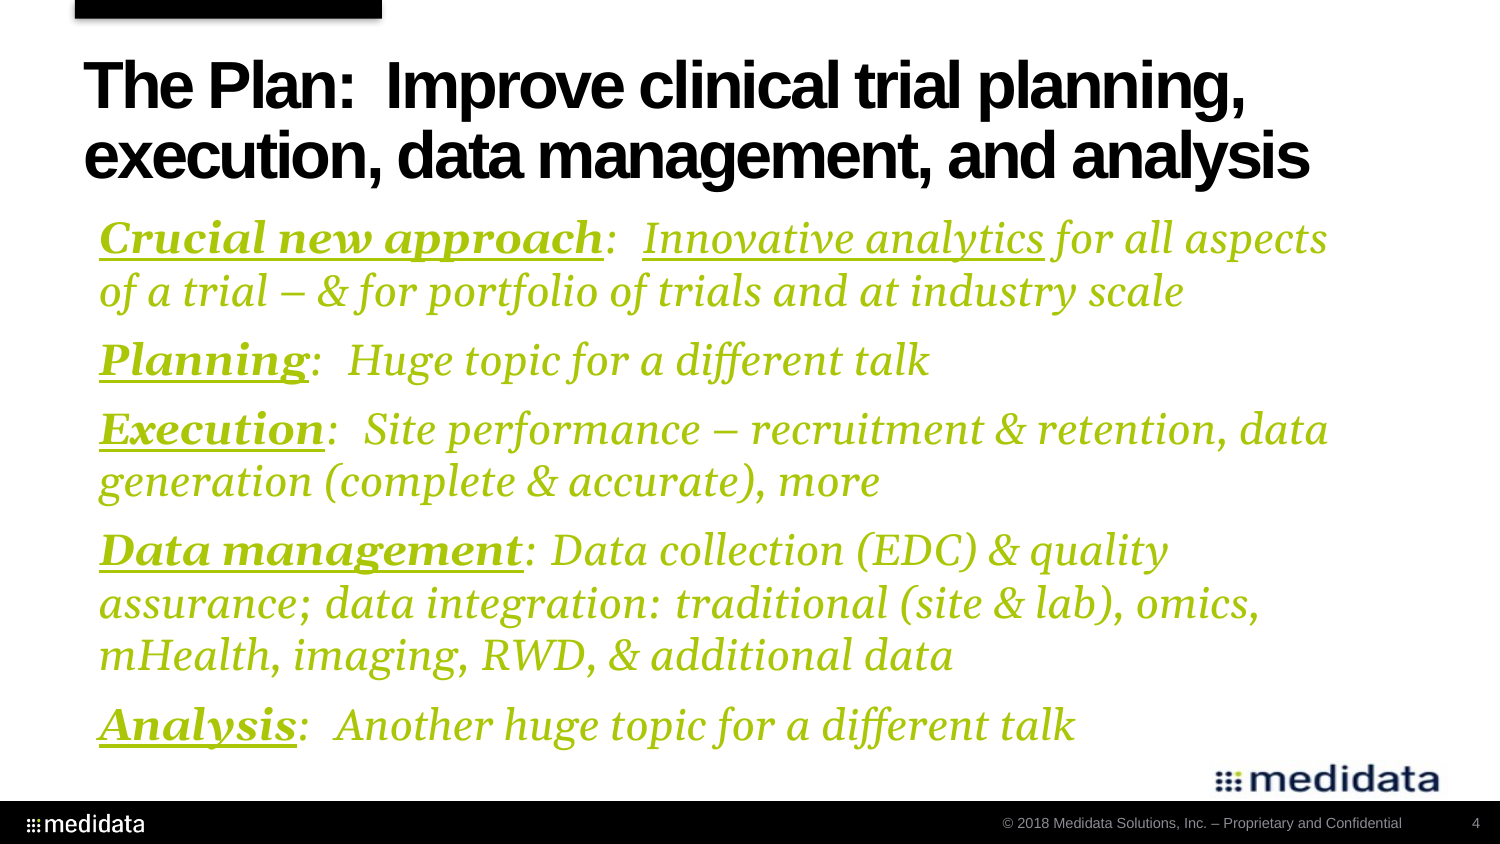

# The Plan:  Improve clinical trial planning, execution, data management, and analysis
Crucial new approach:  Innovative analytics for all aspects of a trial – & for portfolio of trials and at industry scale
Planning:  Huge topic for a different talk
Execution:  Site performance – recruitment & retention, data generation (complete & accurate), more
Data management: Data collection (EDC) & quality assurance; data integration: traditional (site & lab), omics, mHealth, imaging, RWD, & additional data
Analysis:  Another huge topic for a different talk